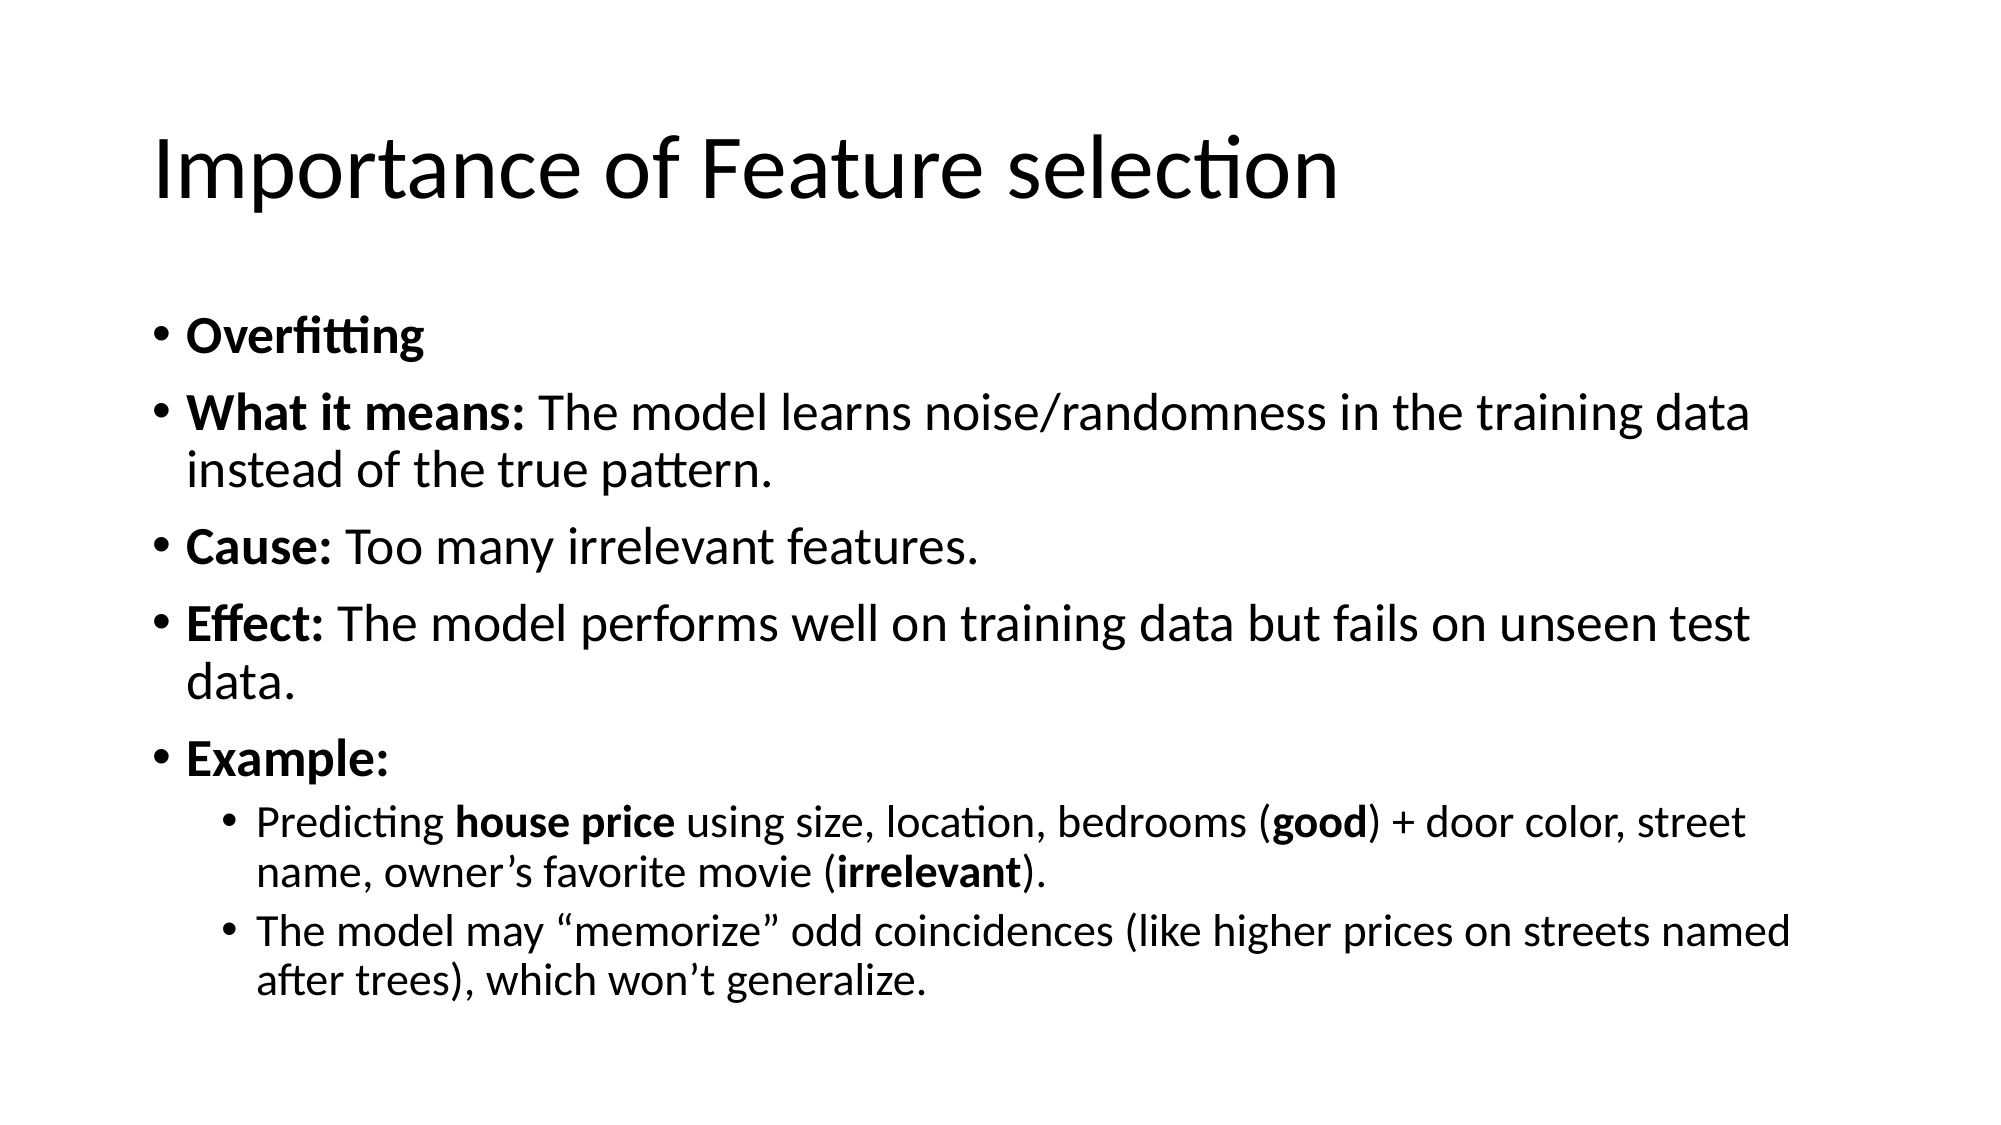

# Importance of Feature selection
Overfitting
What it means: The model learns noise/randomness in the training data instead of the true pattern.
Cause: Too many irrelevant features.
Effect: The model performs well on training data but fails on unseen test data.
Example:
Predicting house price using size, location, bedrooms (good) + door color, street name, owner’s favorite movie (irrelevant).
The model may “memorize” odd coincidences (like higher prices on streets named after trees), which won’t generalize.